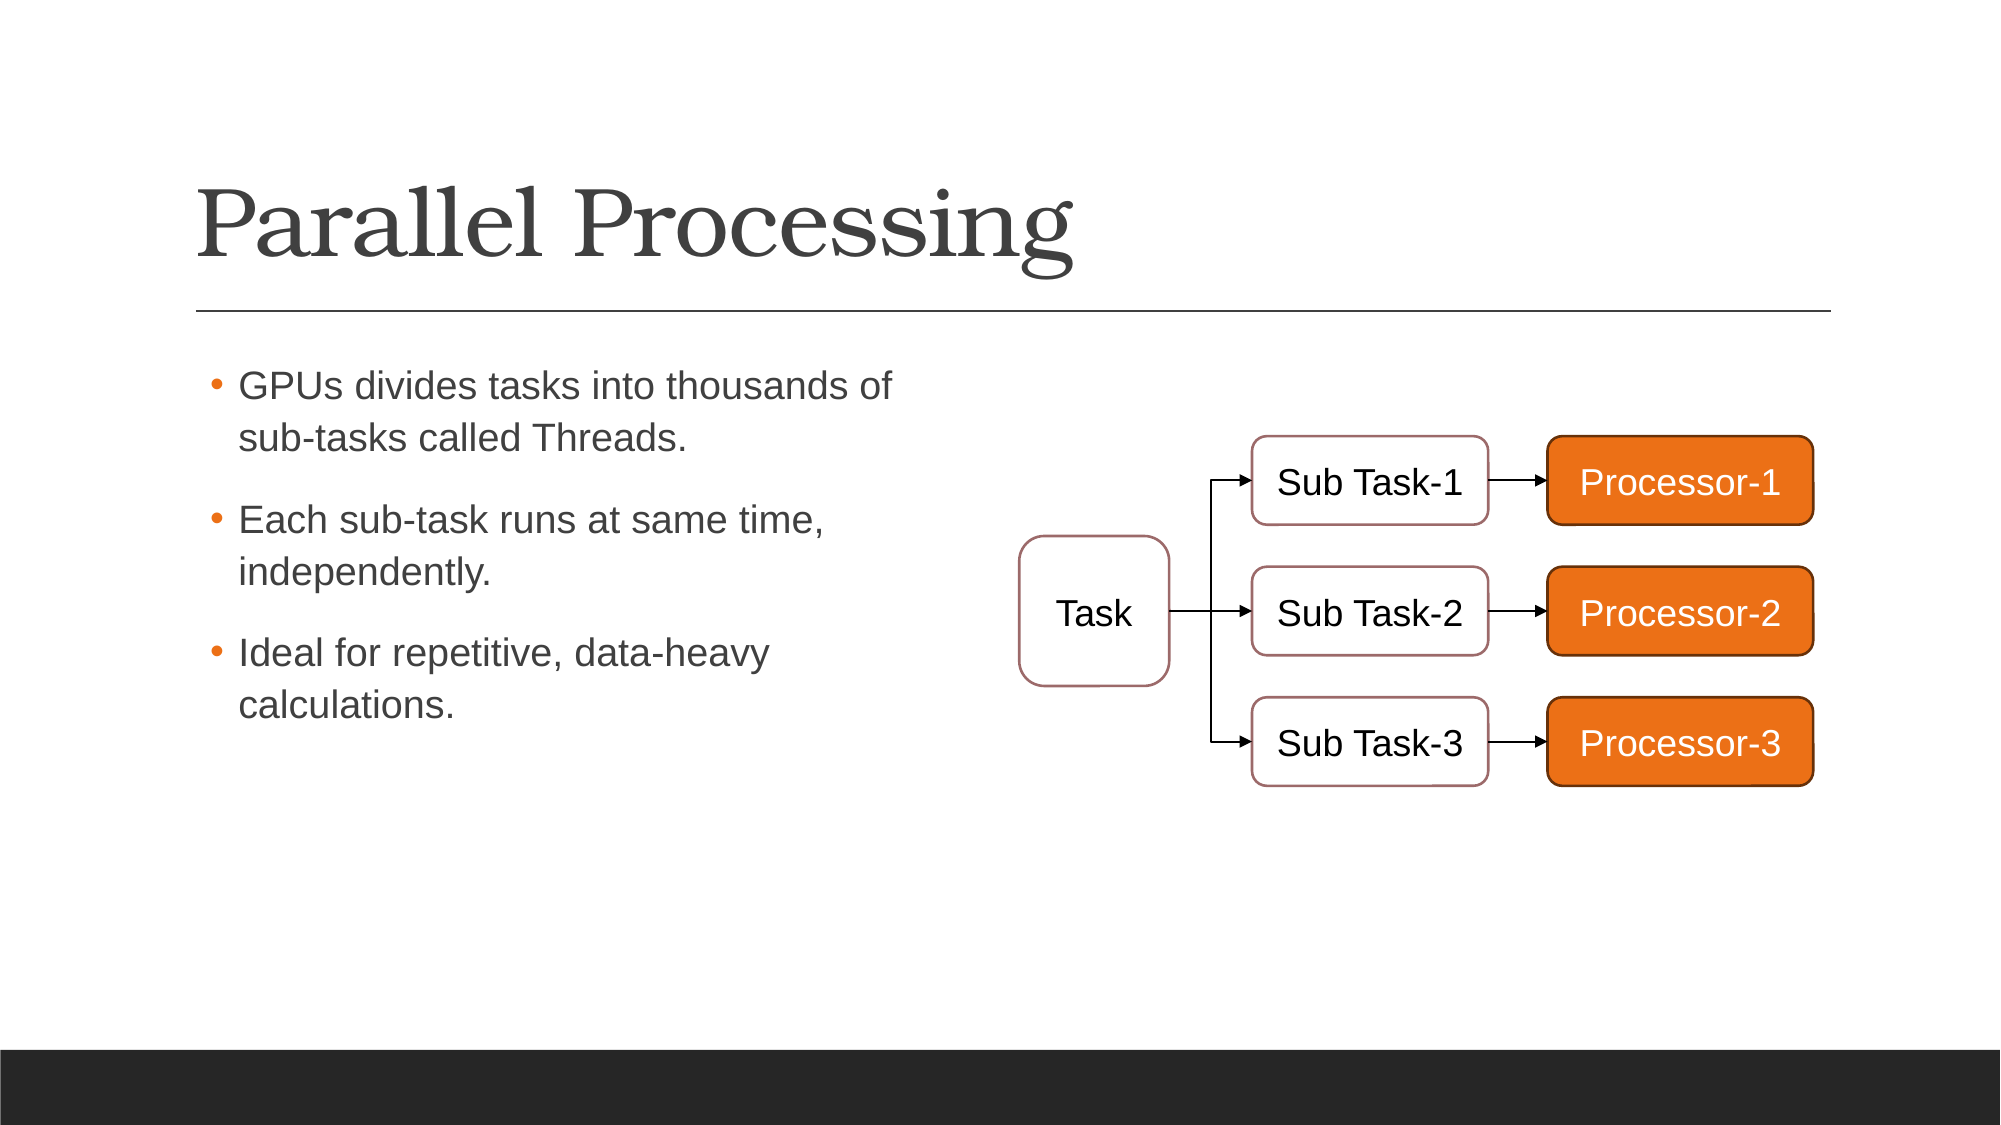

# Parallel Processing
GPUs divides tasks into thousands of sub-tasks called Threads.
Each sub-task runs at same time, independently.
Ideal for repetitive, data-heavy calculations.
Sub Task-1
Processor-1
Task
Sub Task-2
Processor-2
Sub Task-3
Processor-3